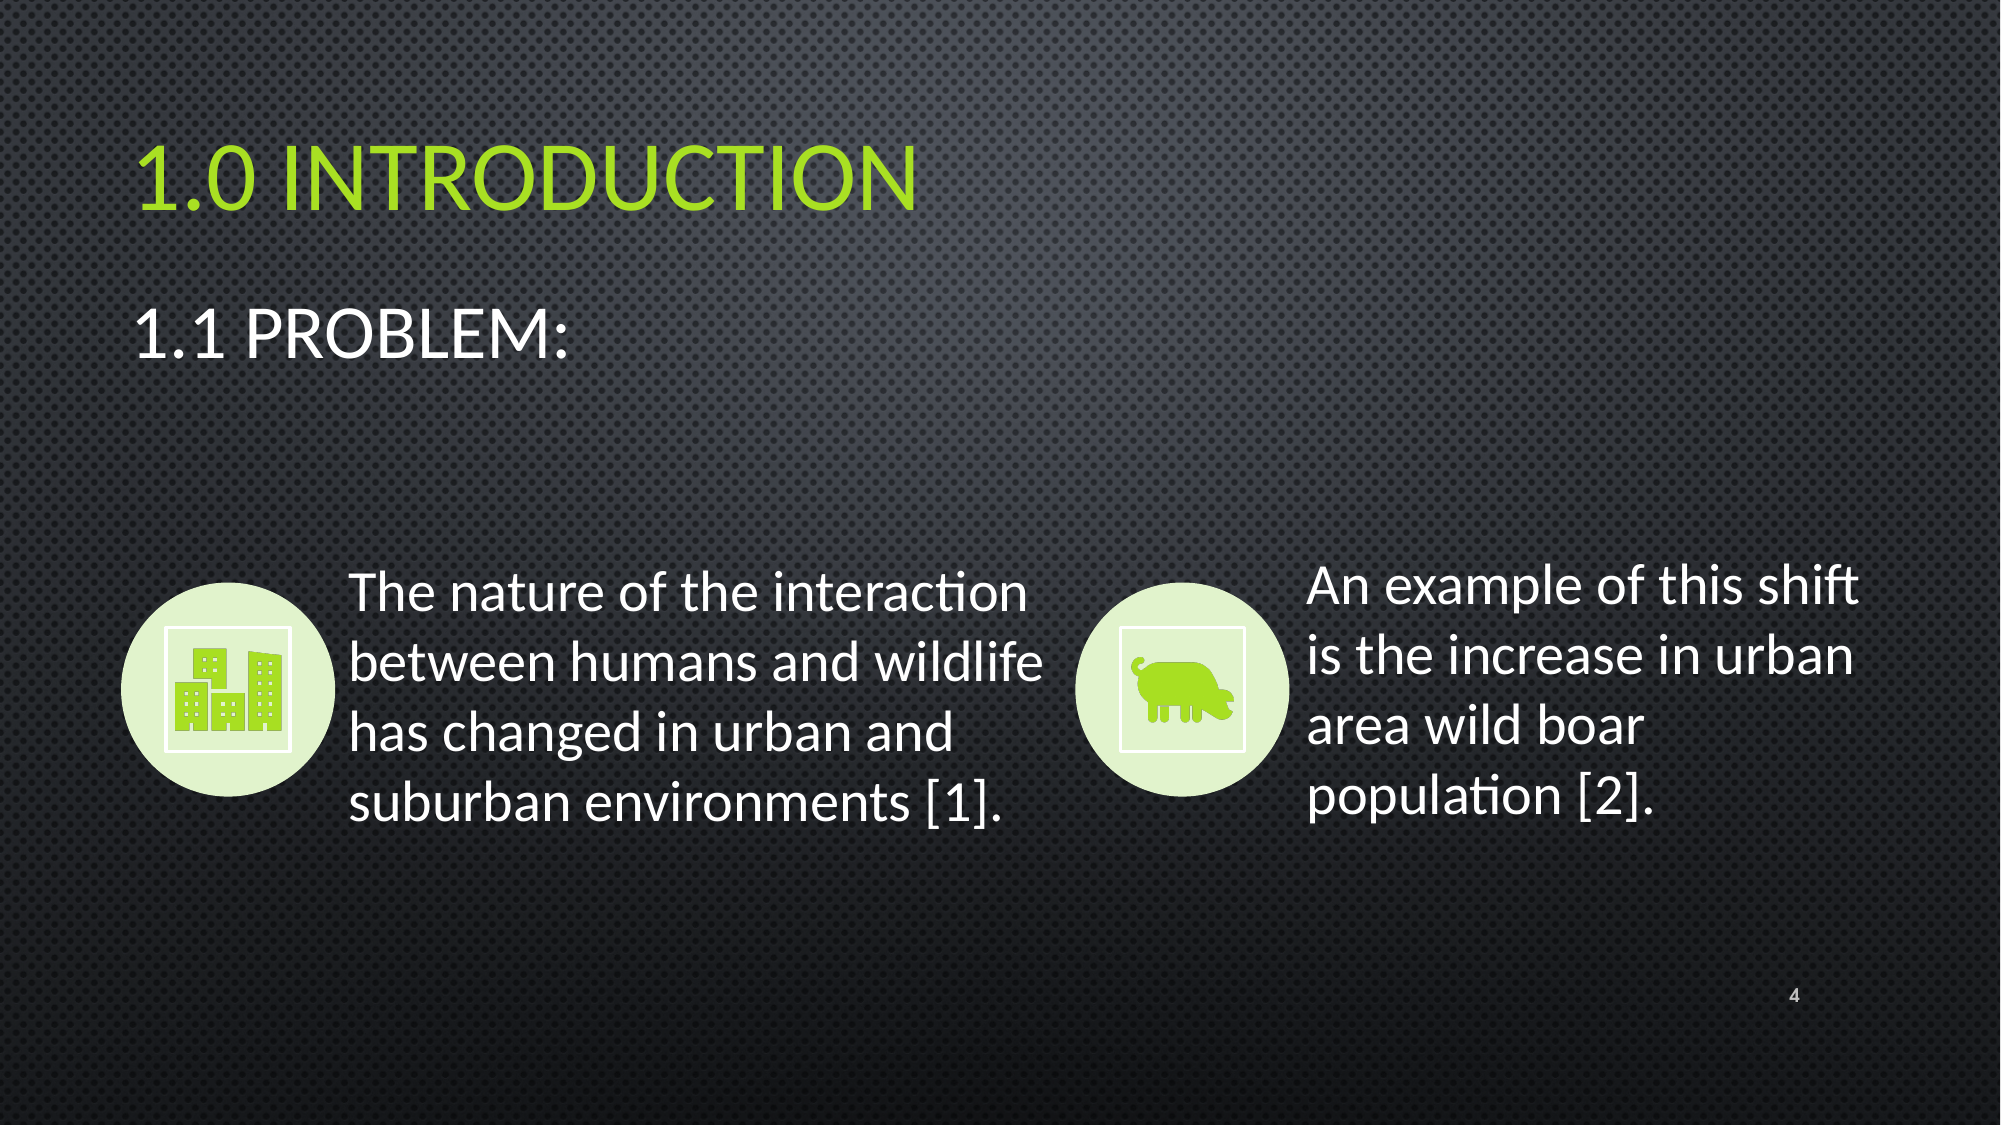

# 1.0 Introduction
1.1 PROBLEM:
The nature of the interaction between humans and wildlife has changed in urban and suburban environments [1].
An example of this shift is the increase in urban area wild boar population [2].
4